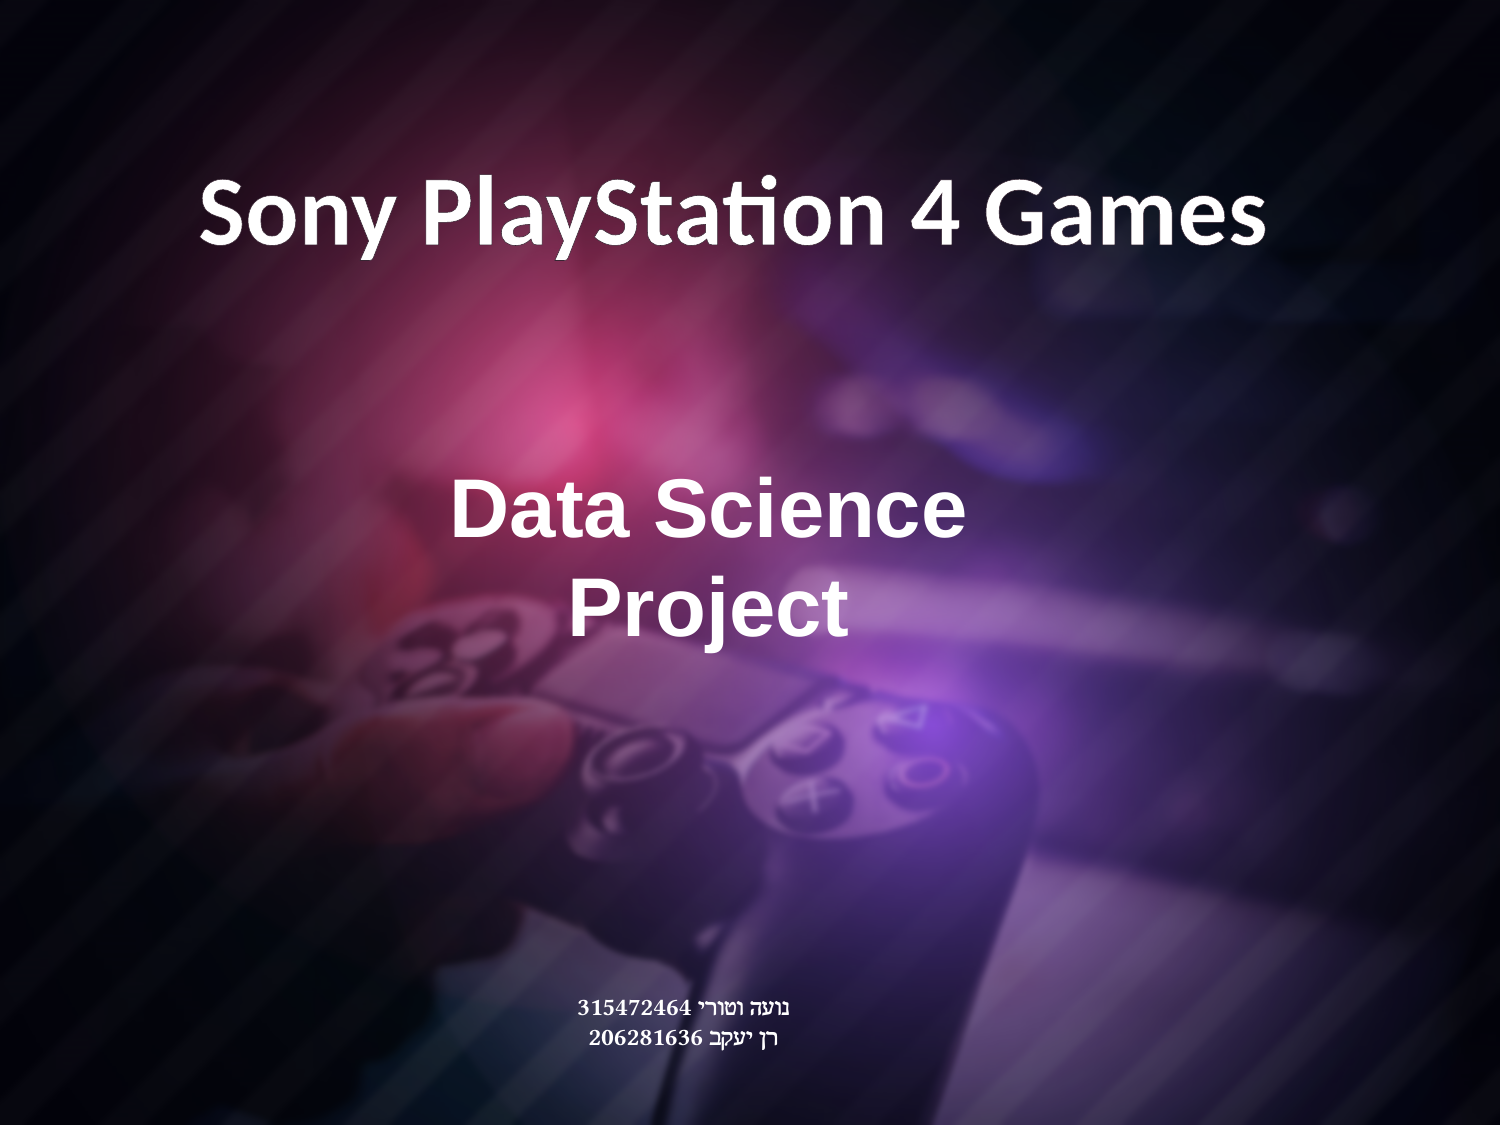

Sony PlayStation 4 Games
Data Science Project
נועה וטורי 315472464
רן יעקב 206281636